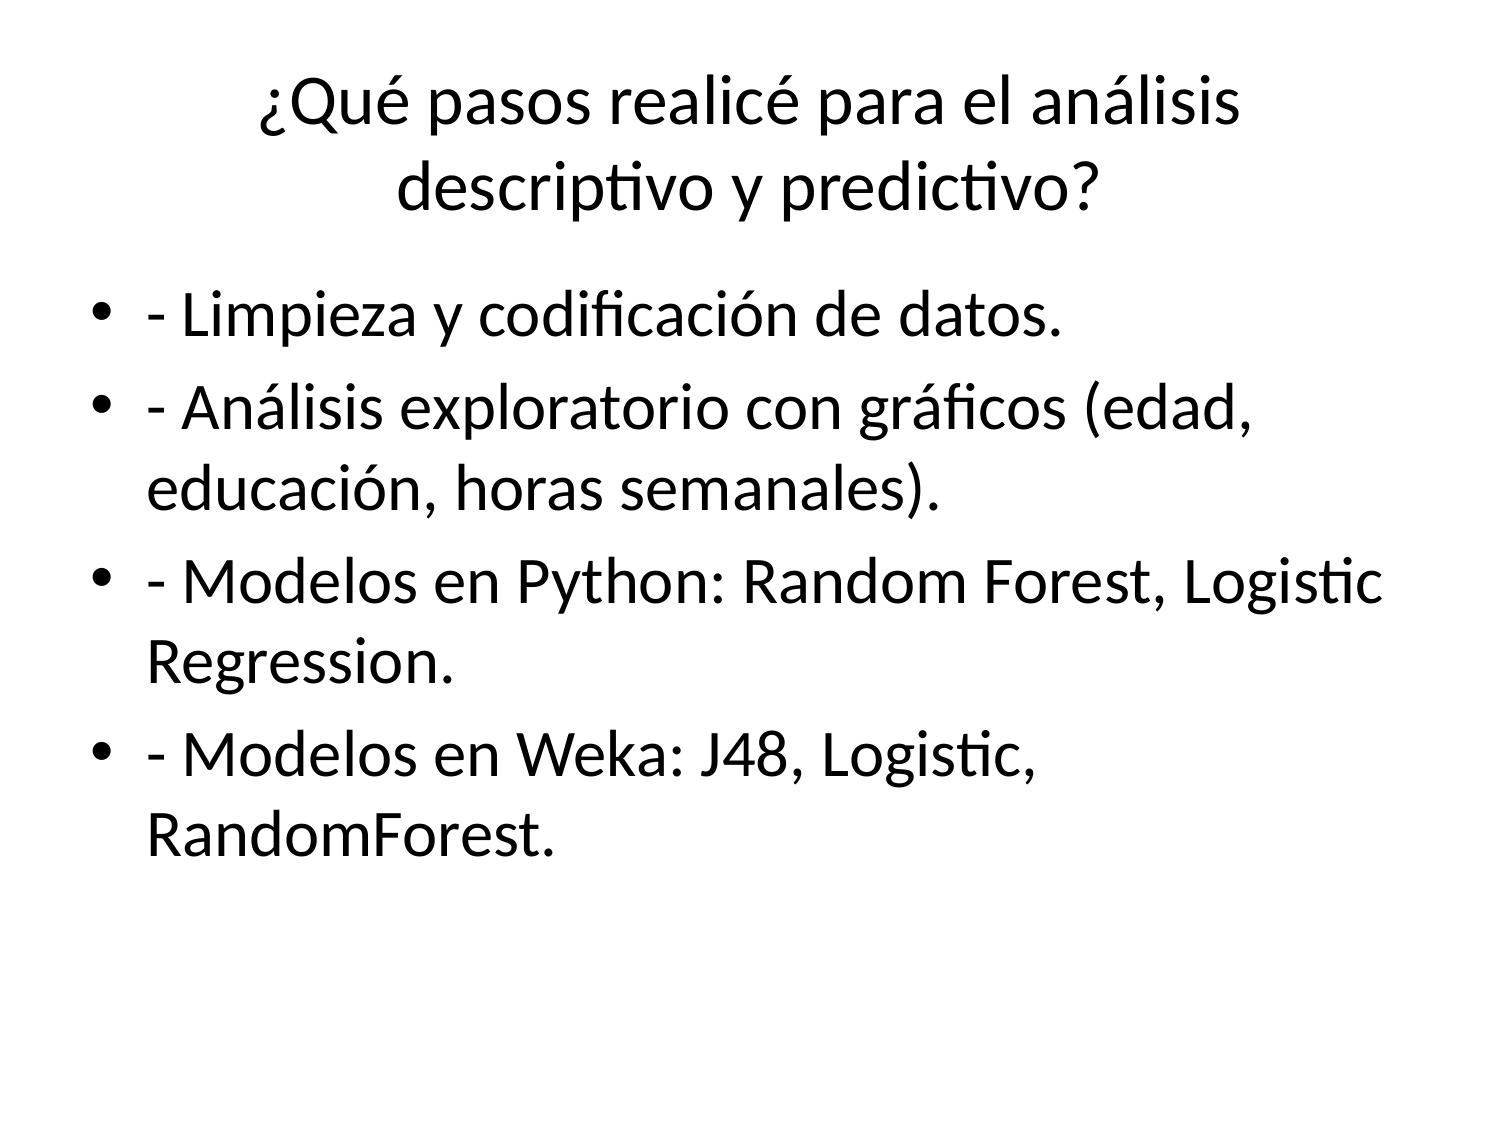

# ¿Qué pasos realicé para el análisis descriptivo y predictivo?
- Limpieza y codificación de datos.
- Análisis exploratorio con gráficos (edad, educación, horas semanales).
- Modelos en Python: Random Forest, Logistic Regression.
- Modelos en Weka: J48, Logistic, RandomForest.